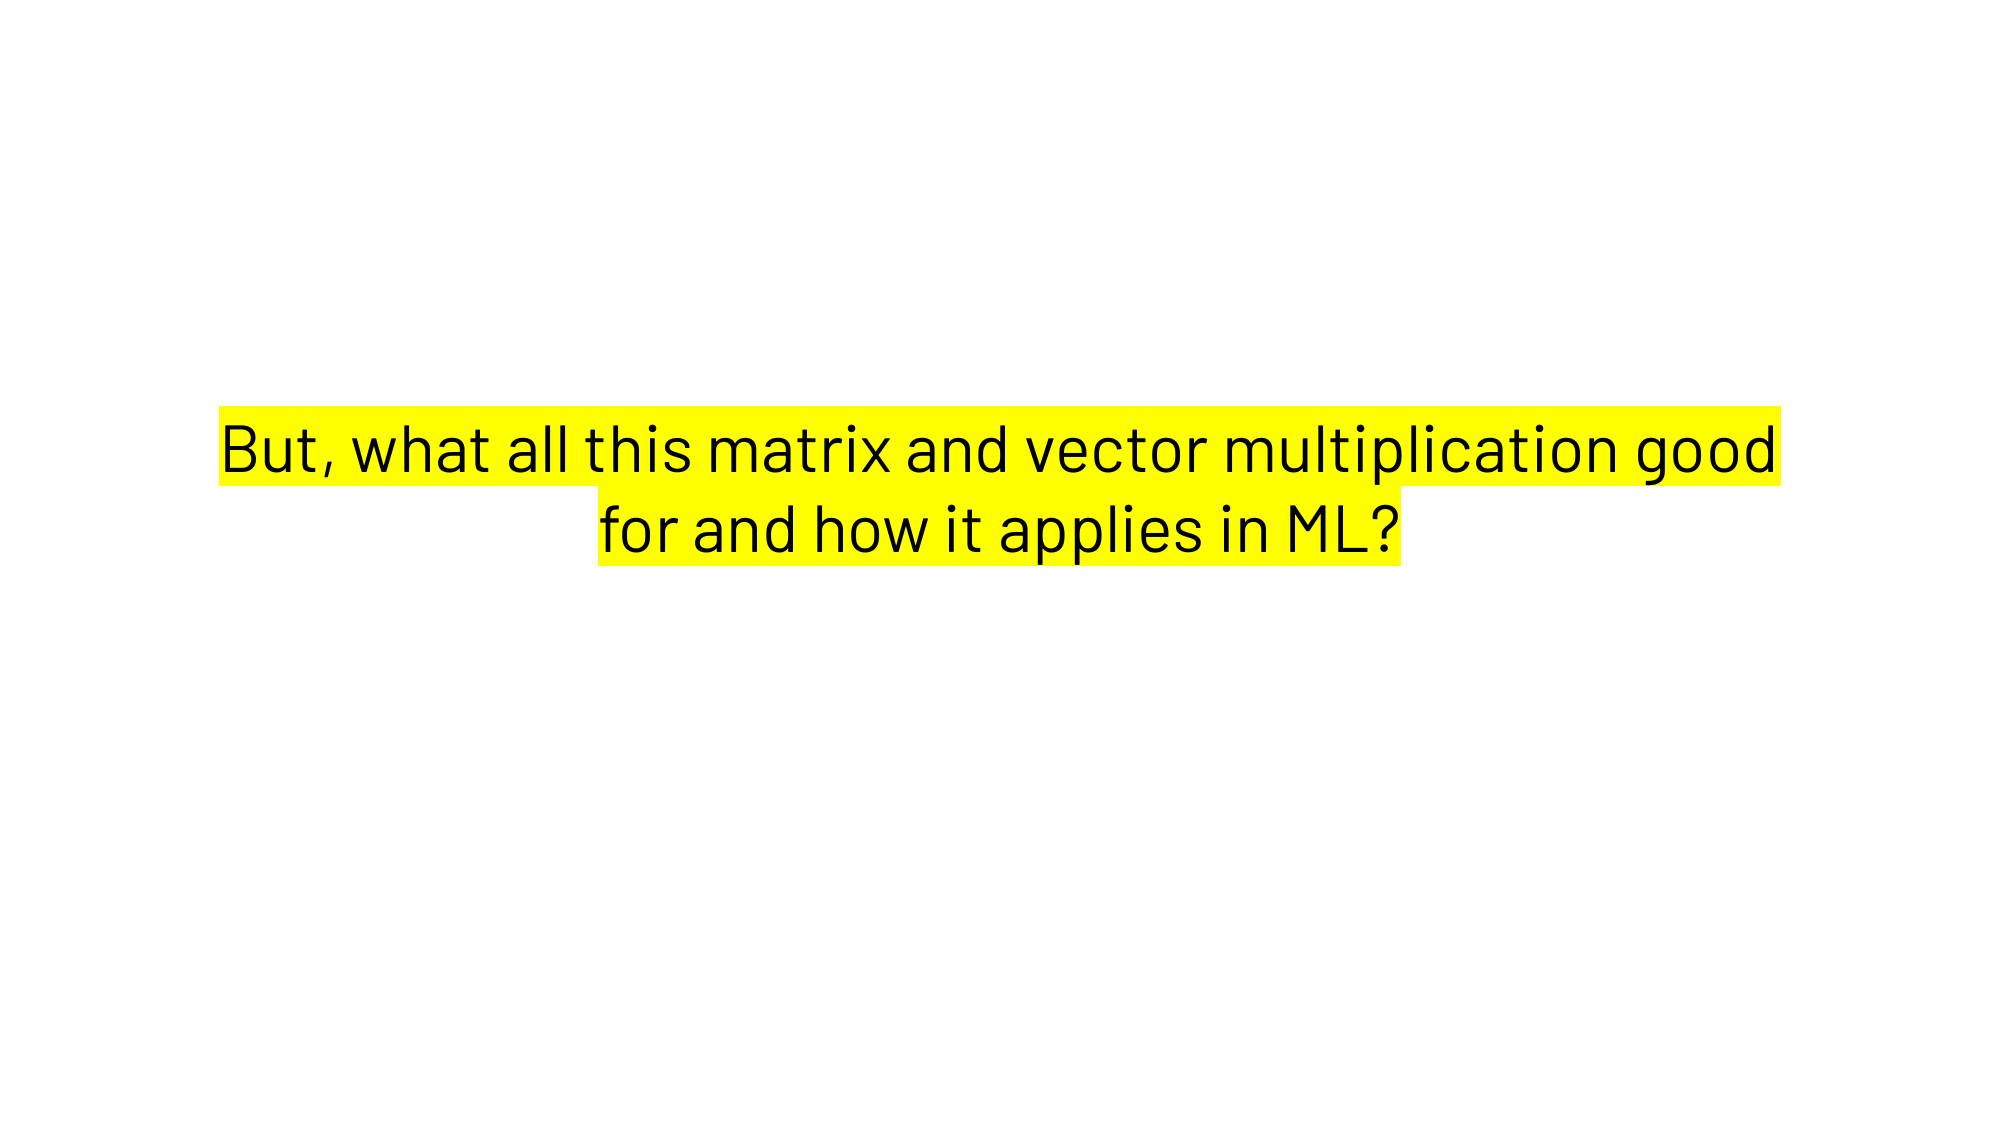

But, what all this matrix and vector multiplication good for and how it applies in ML?